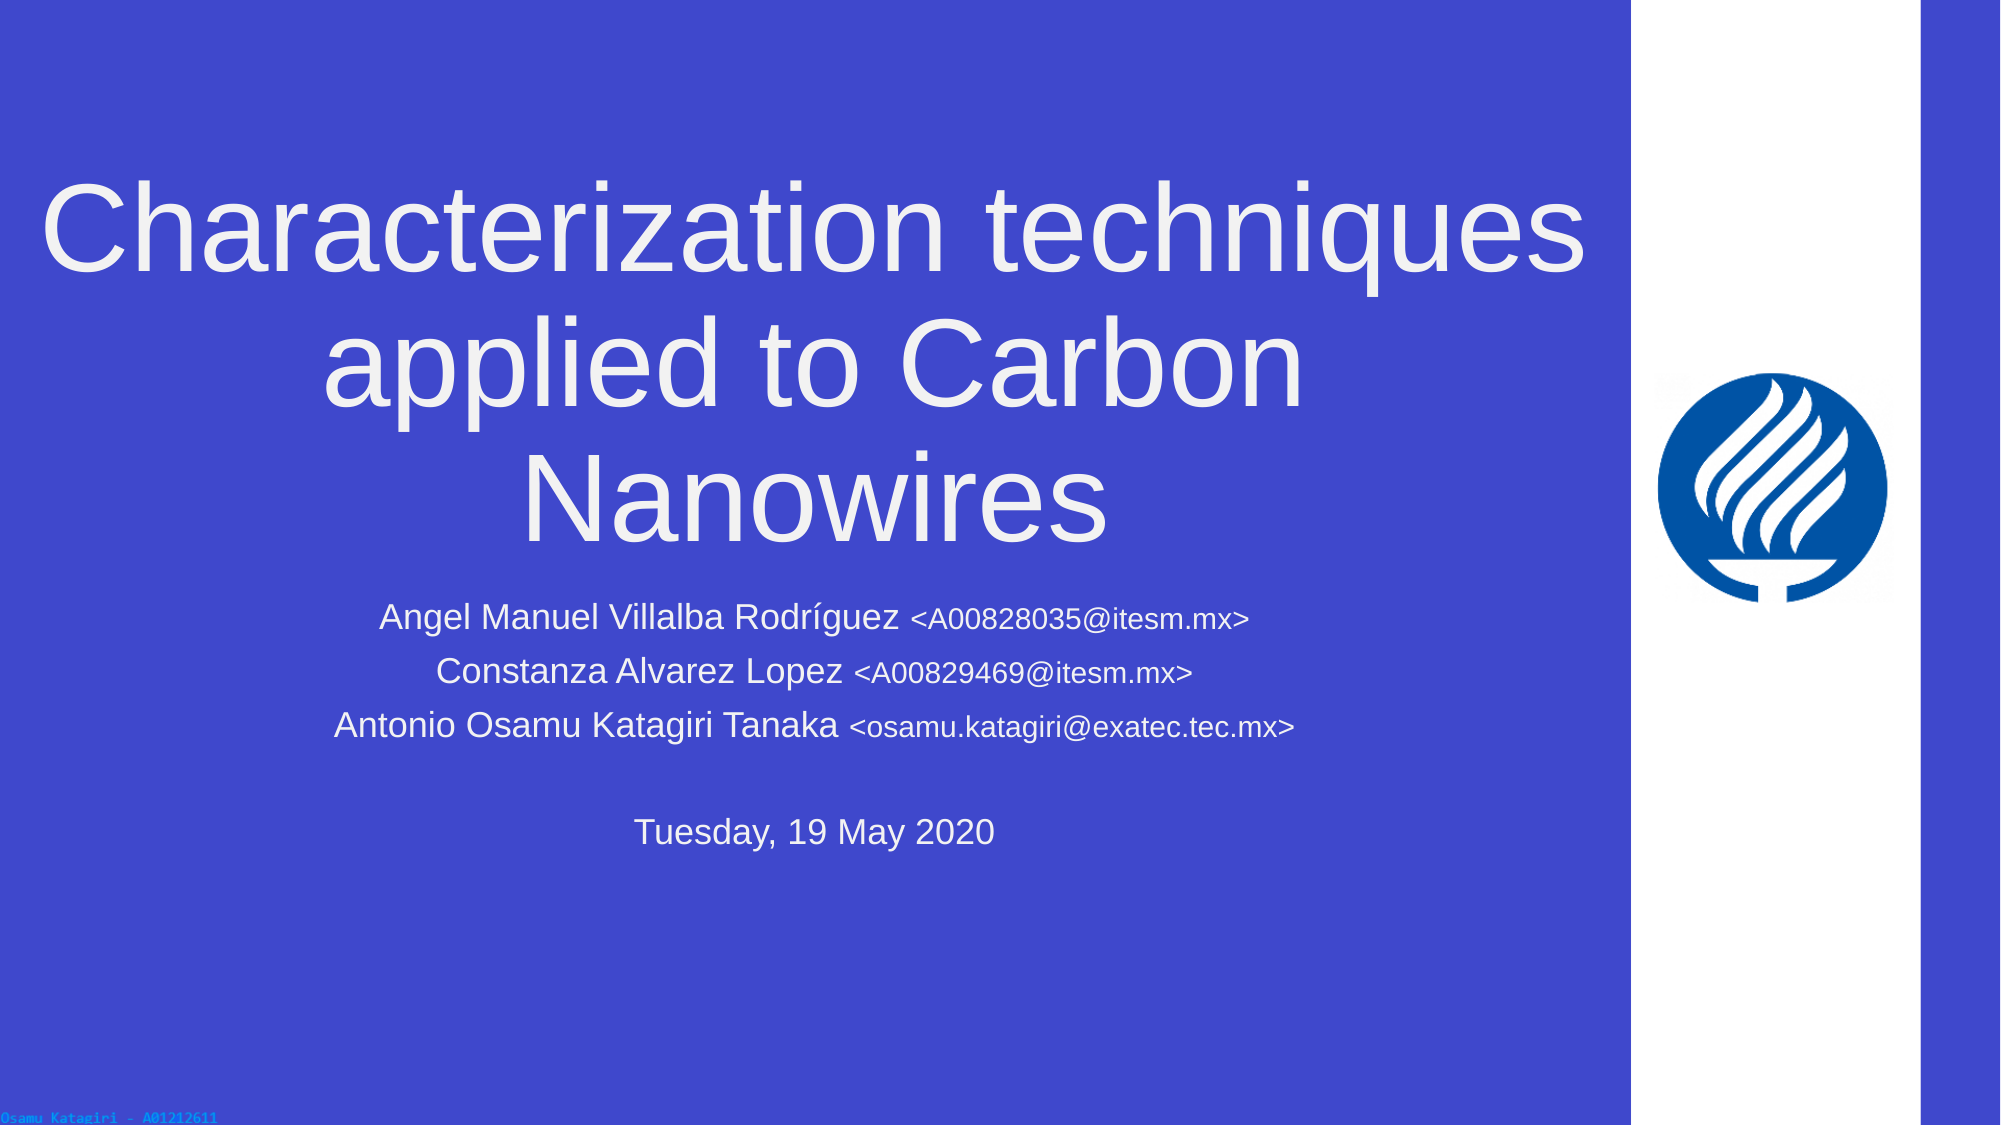

# Characterization techniques applied to Carbon Nanowires
Angel Manuel Villalba Rodríguez <A00828035@itesm.mx>
Constanza Alvarez Lopez <A00829469@itesm.mx>
Antonio Osamu Katagiri Tanaka <osamu.katagiri@exatec.tec.mx>

Tuesday, 19 May 2020